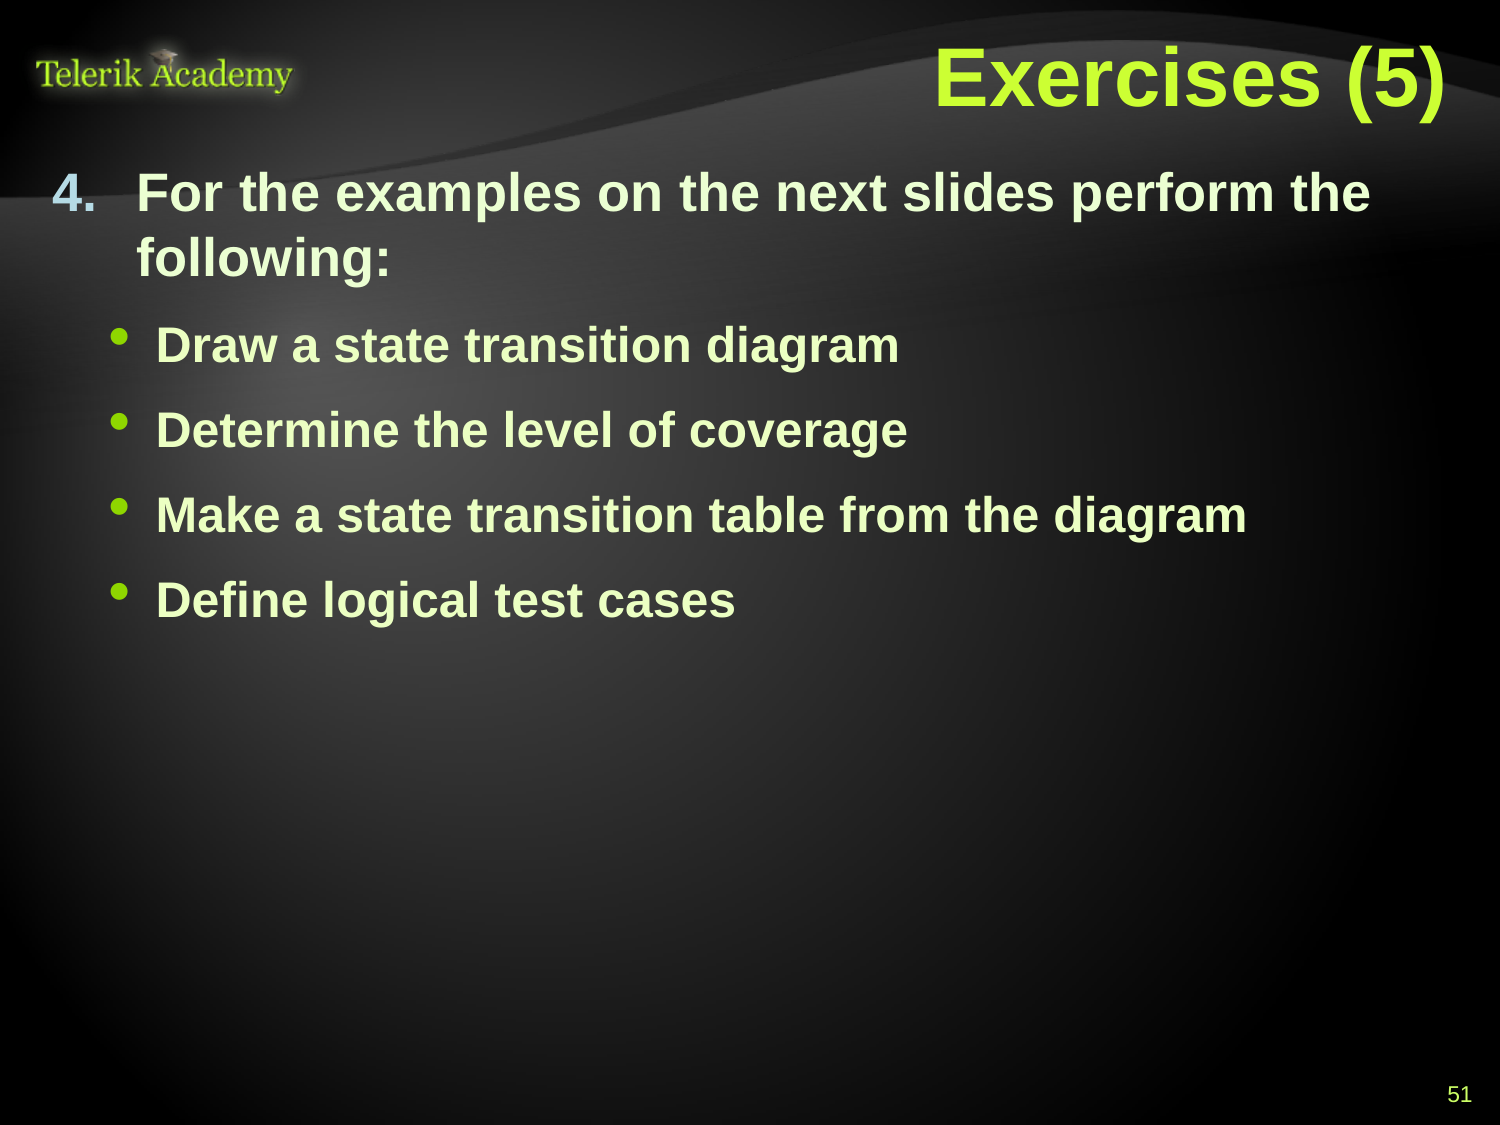

# Exercises (5)
For the examples on the next slides perform the following:
Draw a state transition diagram
Determine the level of coverage
Make a state transition table from the diagram
Define logical test cases
51